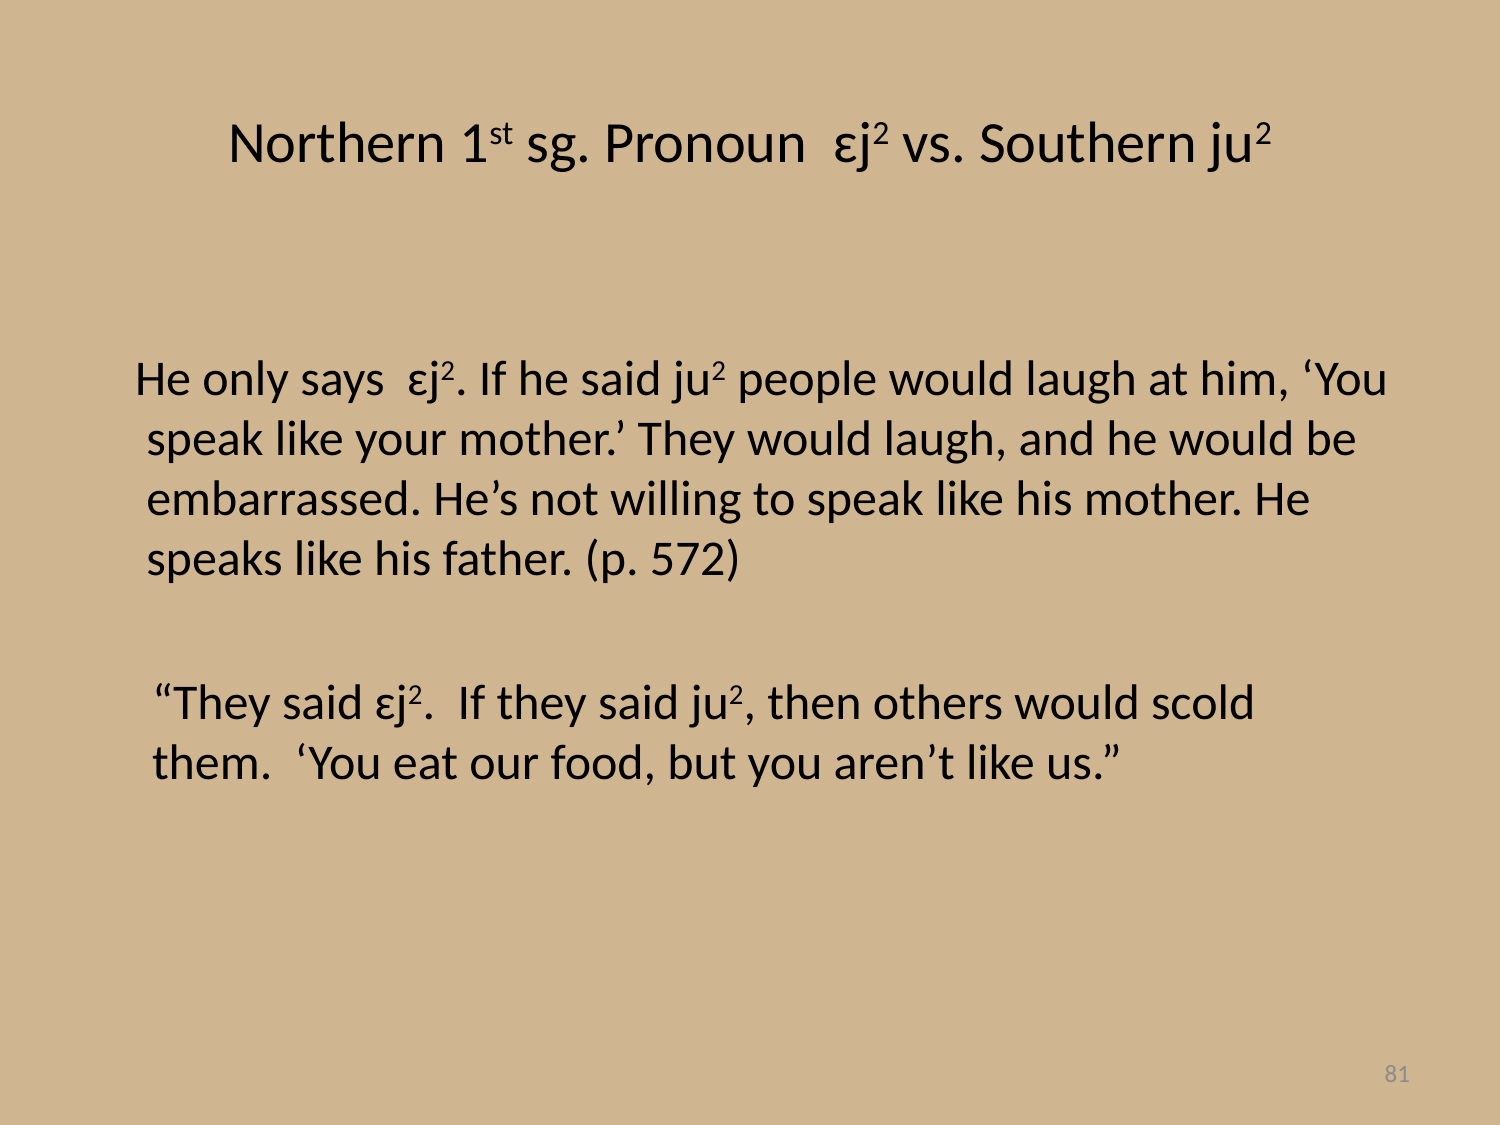

# Northern 1st sg. Pronoun  ɛj2 vs. Southern ju2
    He only says  ɛj2. If he said ju2 people would laugh at him, ‘You speak like your mother.’ They would laugh, and he would be embarrassed. He’s not willing to speak like his mother. He speaks like his father. (p. 572)

“They said ɛj2.  If they said ju2, then others would scold them.  ‘You eat our food, but you aren’t like us.”
81